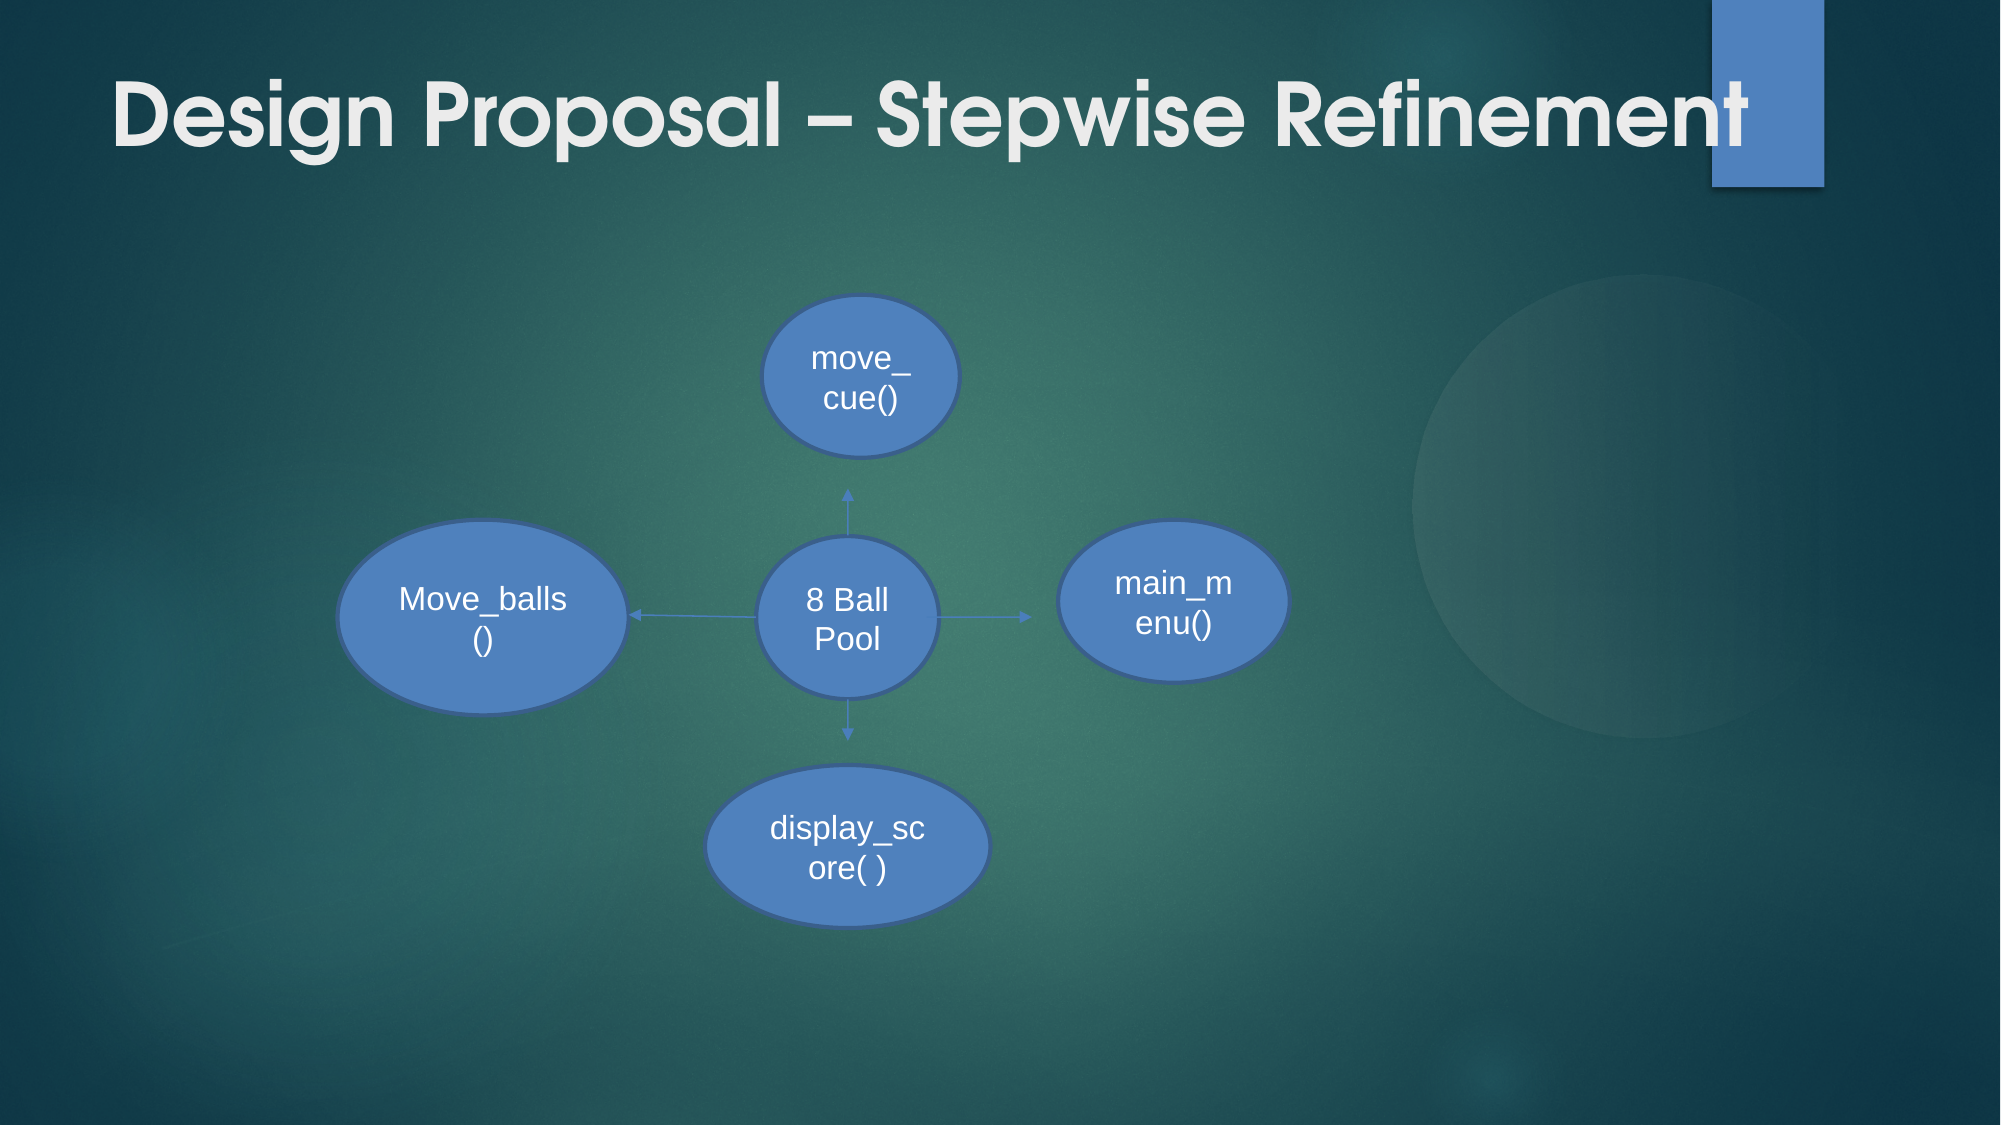

Design Proposal – Stepwise Refinement
move_cue()

Move_balls()
main_menu()
8 Ball Pool

display_score( )